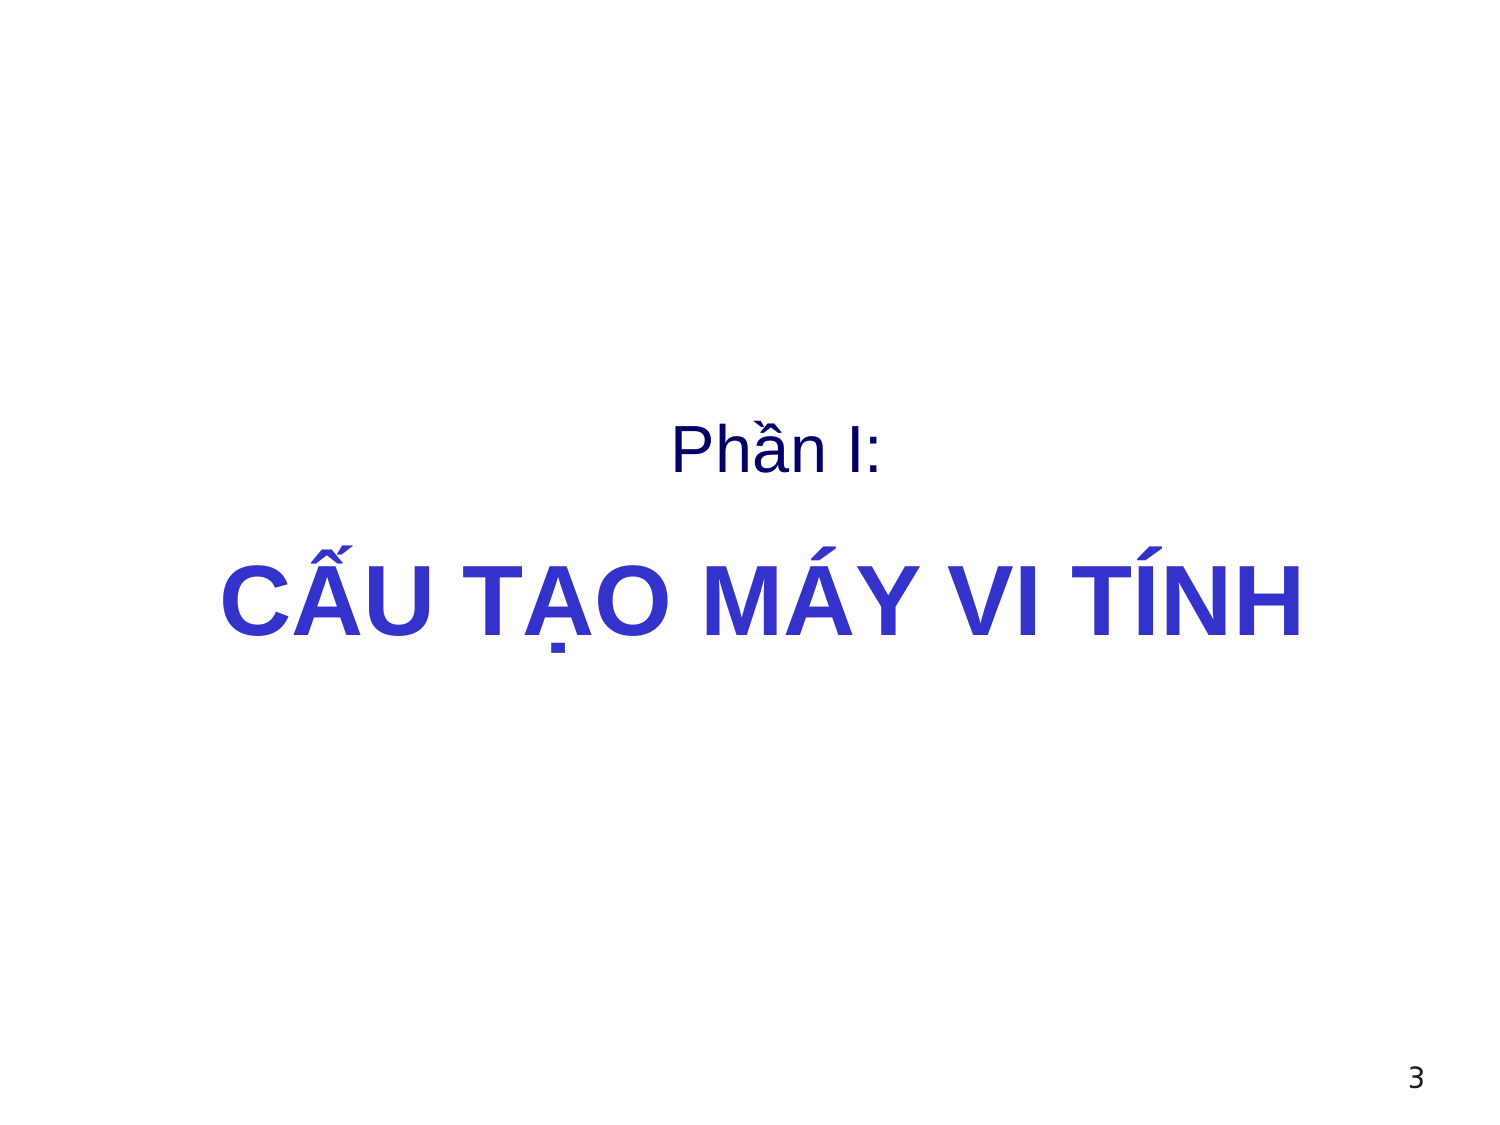

Phần I:
CẤU TẠO MÁY VI TÍNH
3